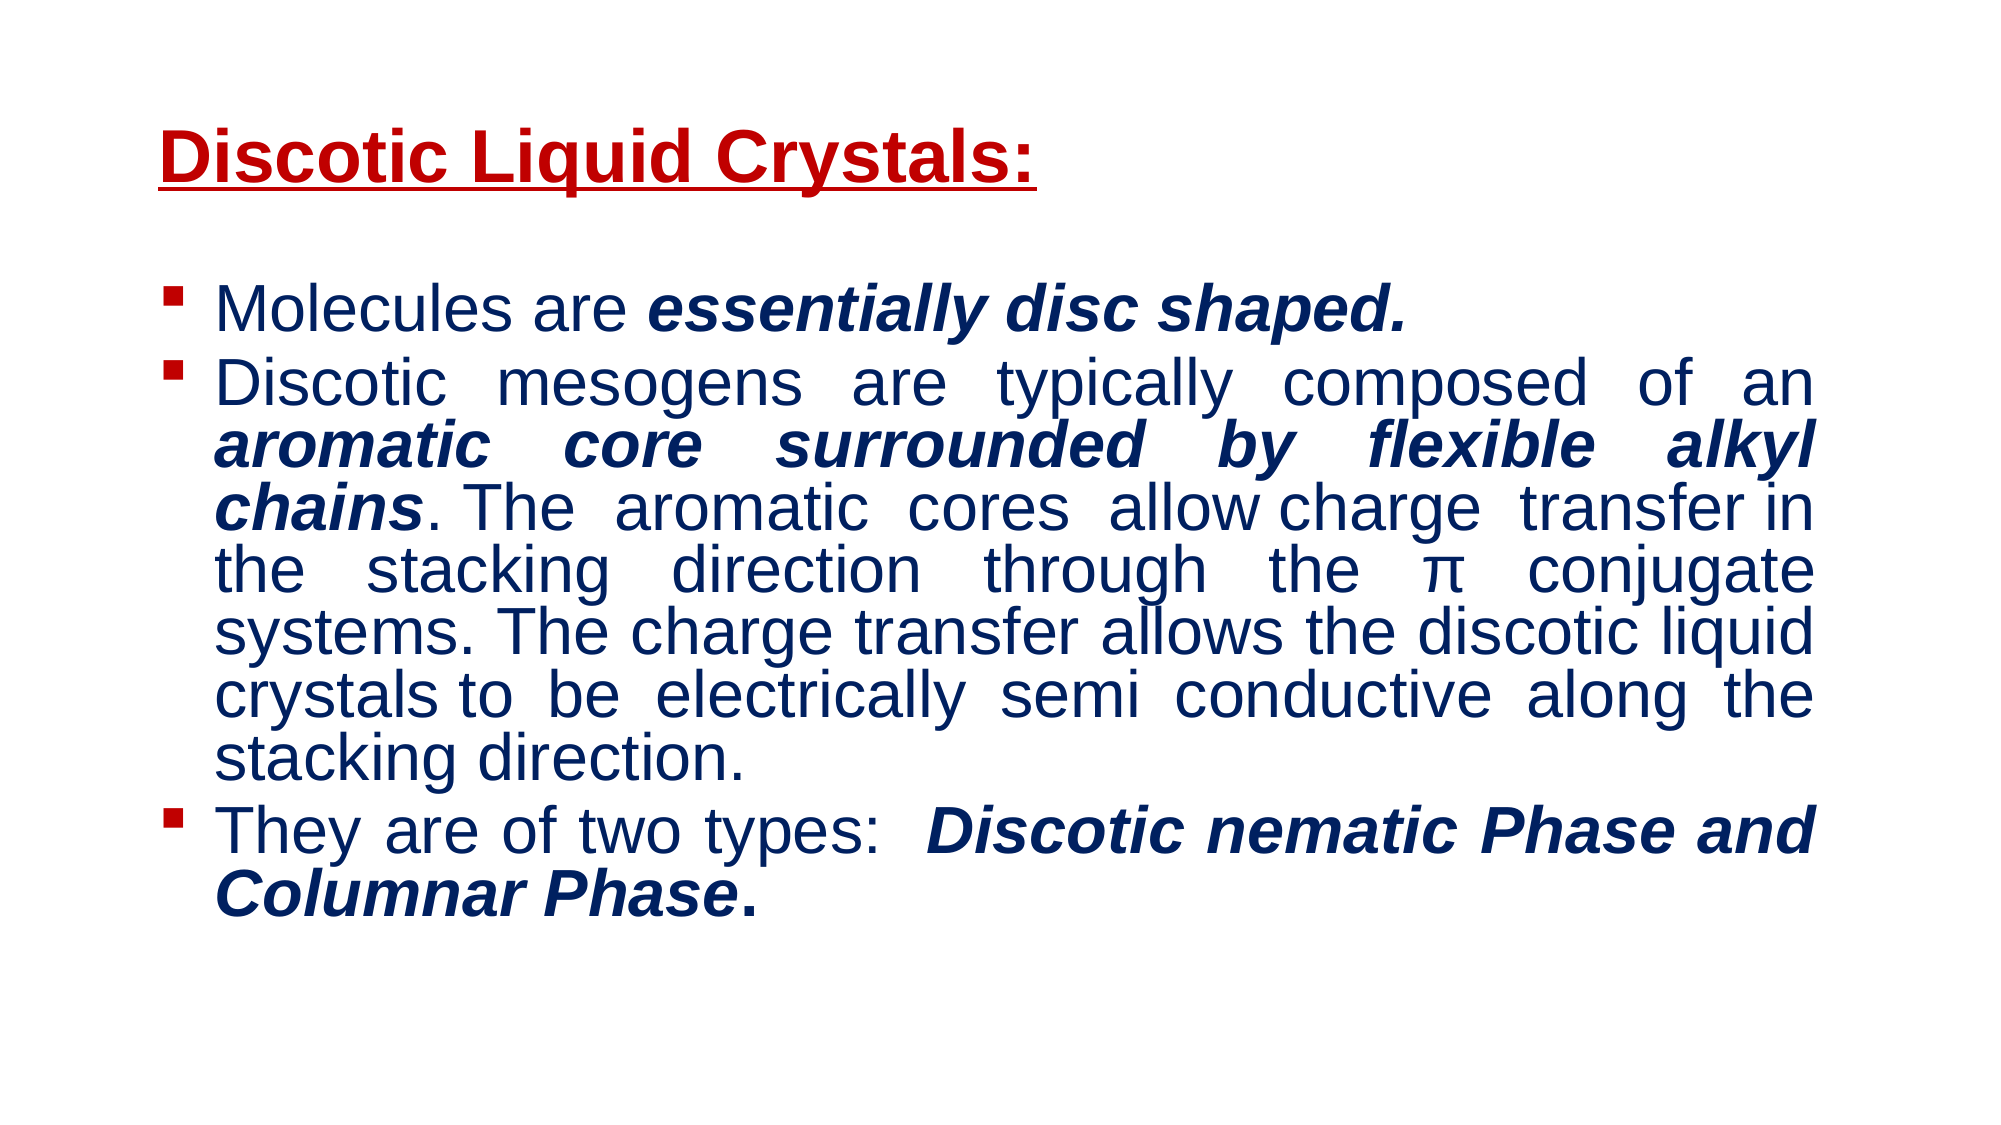

Discotic Liquid Crystals:

Molecules are essentially disc shaped.
Discotic mesogens are typically composed of an aromatic core surrounded by flexible alkyl chains. The aromatic cores allow charge transfer in the stacking direction through the π conjugate systems. The charge transfer allows the discotic liquid crystals to be electrically semi conductive along the stacking direction.
They are of two types:  Discotic nematic Phase and Columnar Phase.